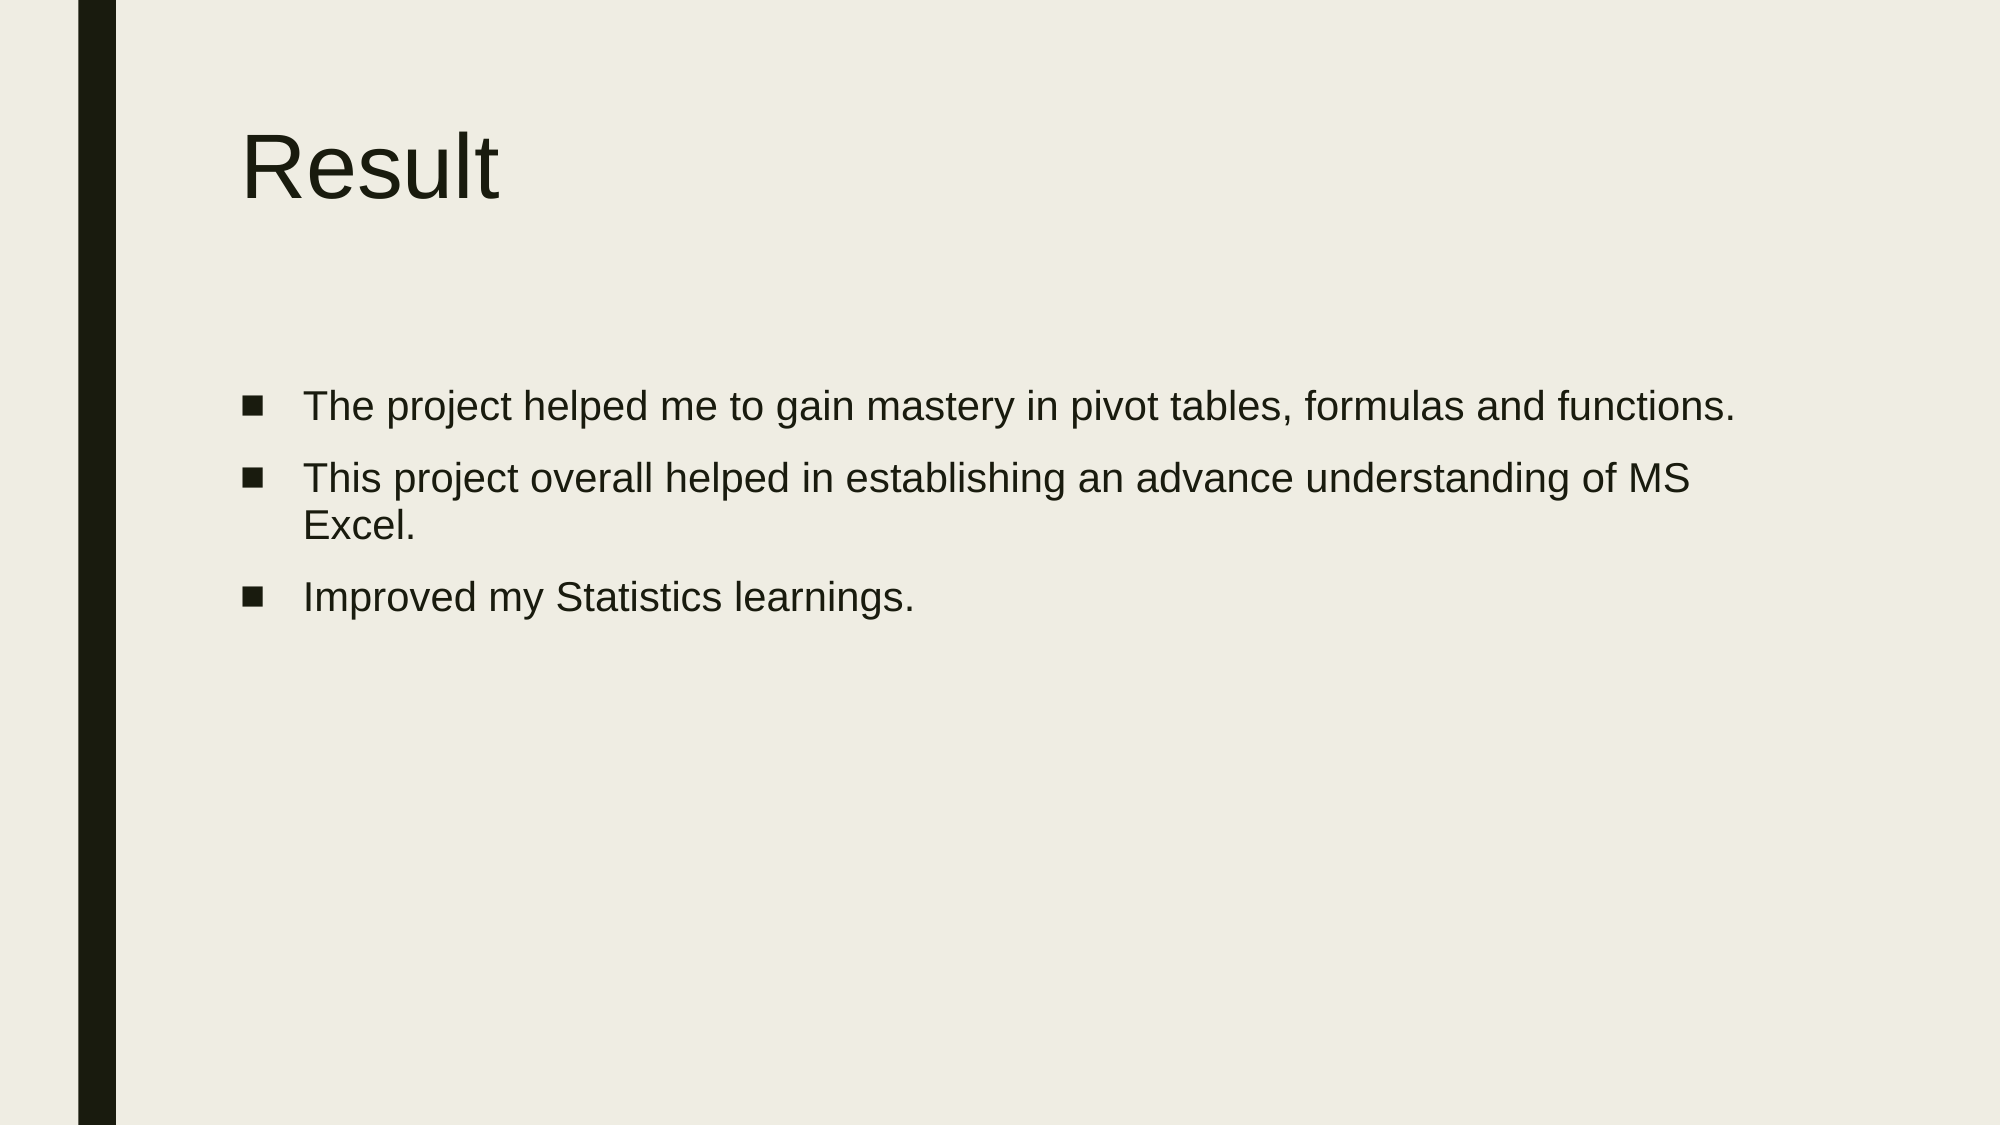

# Result
The project helped me to gain mastery in pivot tables, formulas and functions.
This project overall helped in establishing an advance understanding of MS Excel.
Improved my Statistics learnings.